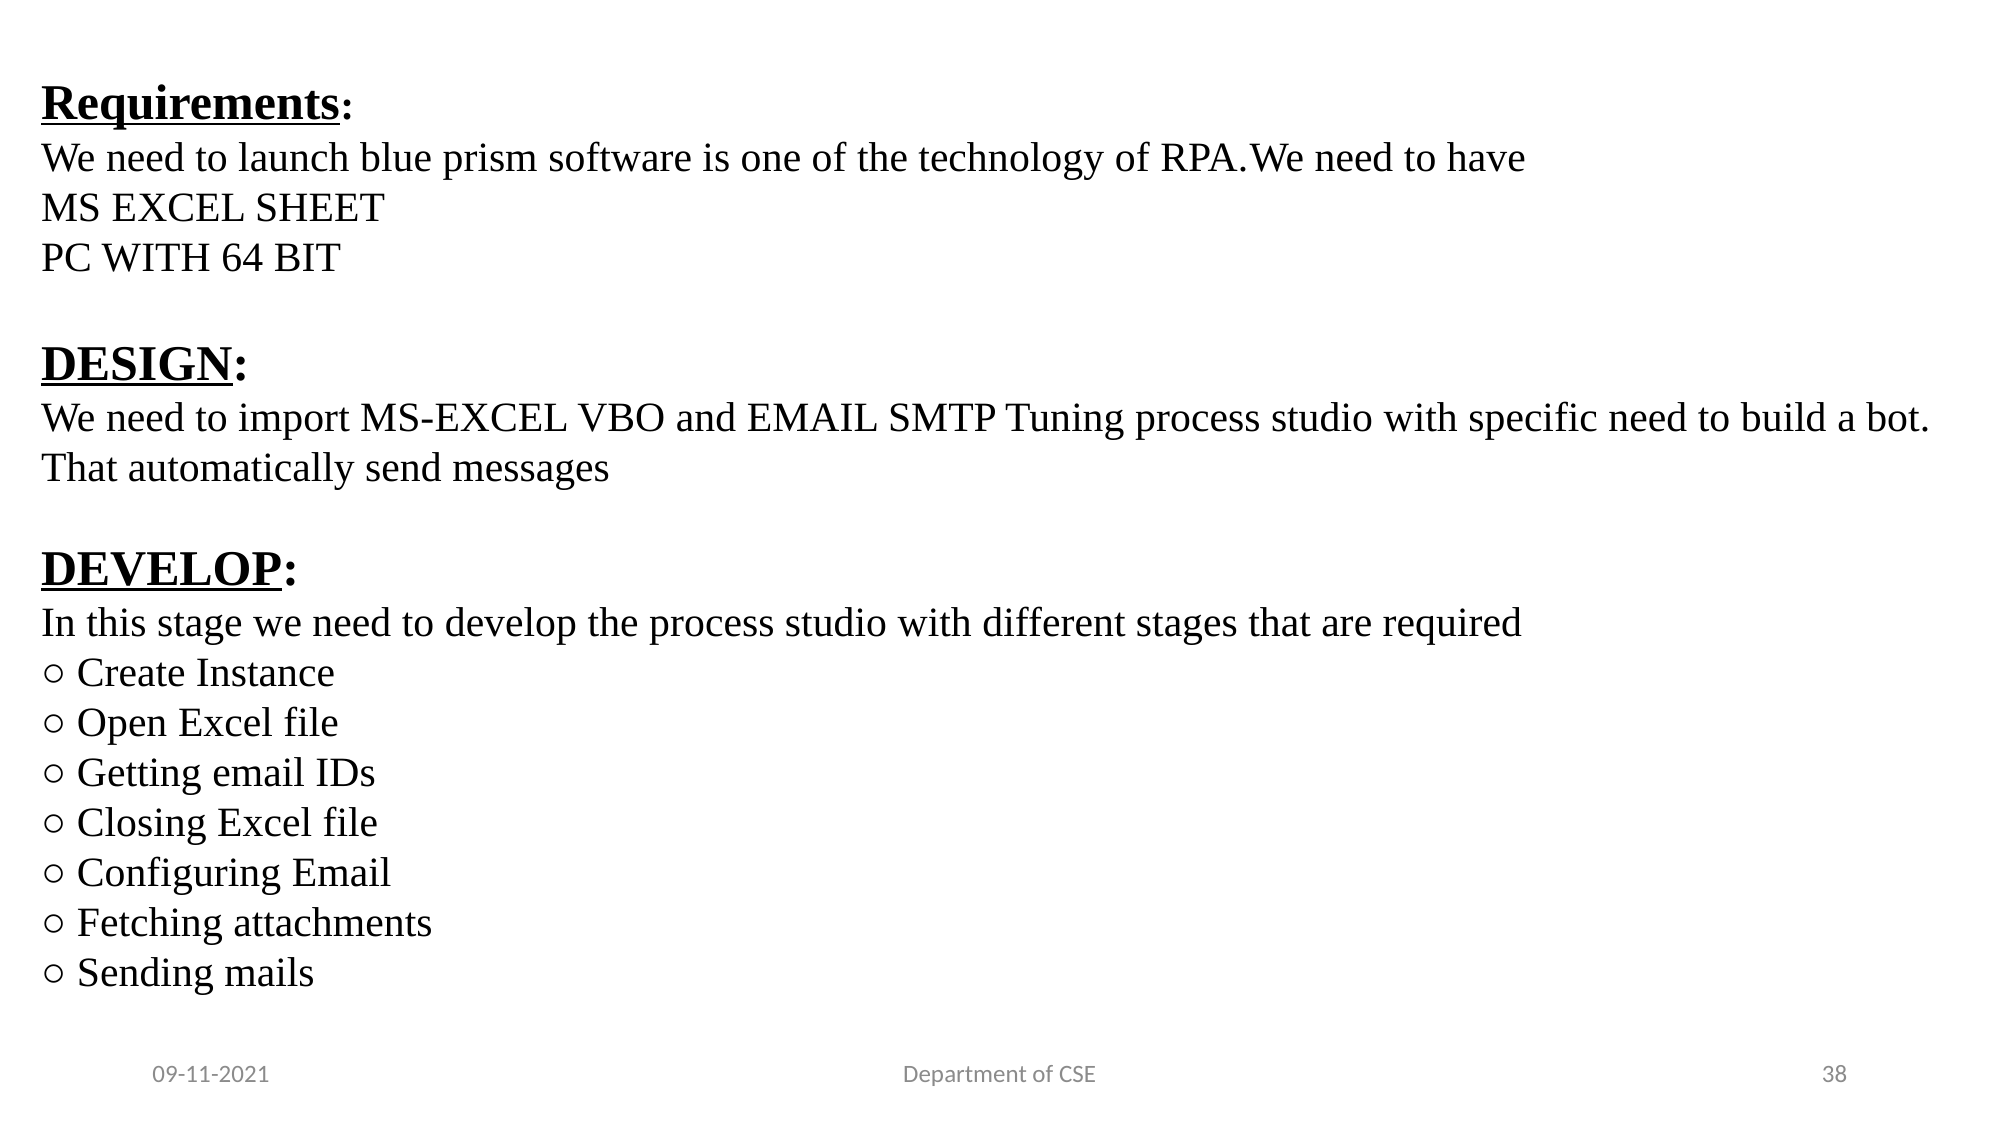

Requirements:
We need to launch blue prism software is one of the technology of RPA.We need to have
MS EXCEL SHEET
PC WITH 64 BIT

DESIGN:
We need to import MS-EXCEL VBO and EMAIL SMTP Tuning process studio with specific need to build a bot. That automatically send messages

DEVELOP:
In this stage we need to develop the process studio with different stages that are required
○ Create Instance
○ Open Excel file
○ Getting email IDs
○ Closing Excel file
○ Configuring Email
○ Fetching attachments
○ Sending mails

09-11-2021
Department of CSE
38